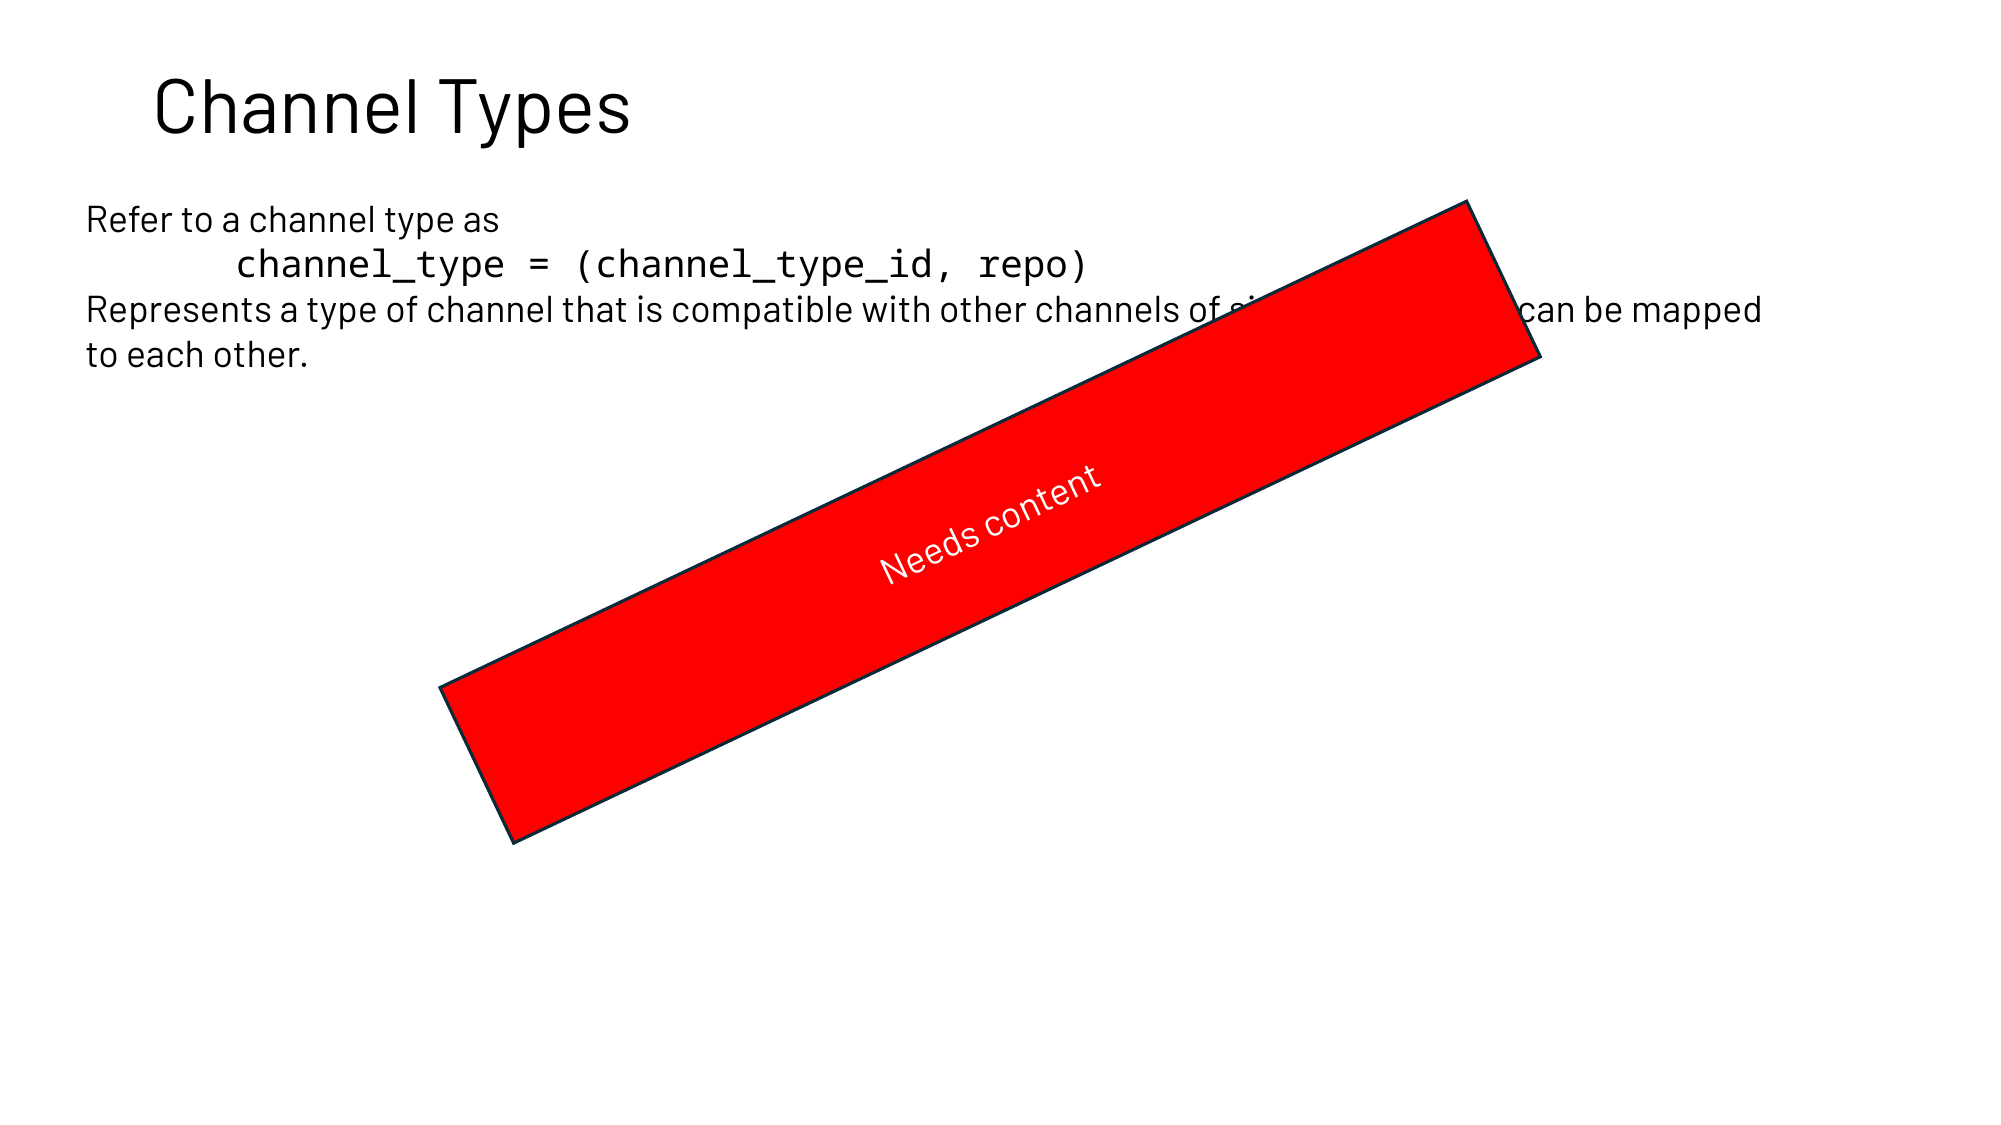

# Channel Types
Refer to a channel type as
	channel_type = (channel_type_id, repo)
Represents a type of channel that is compatible with other channels of similar types that can be mapped to each other.

Needs content